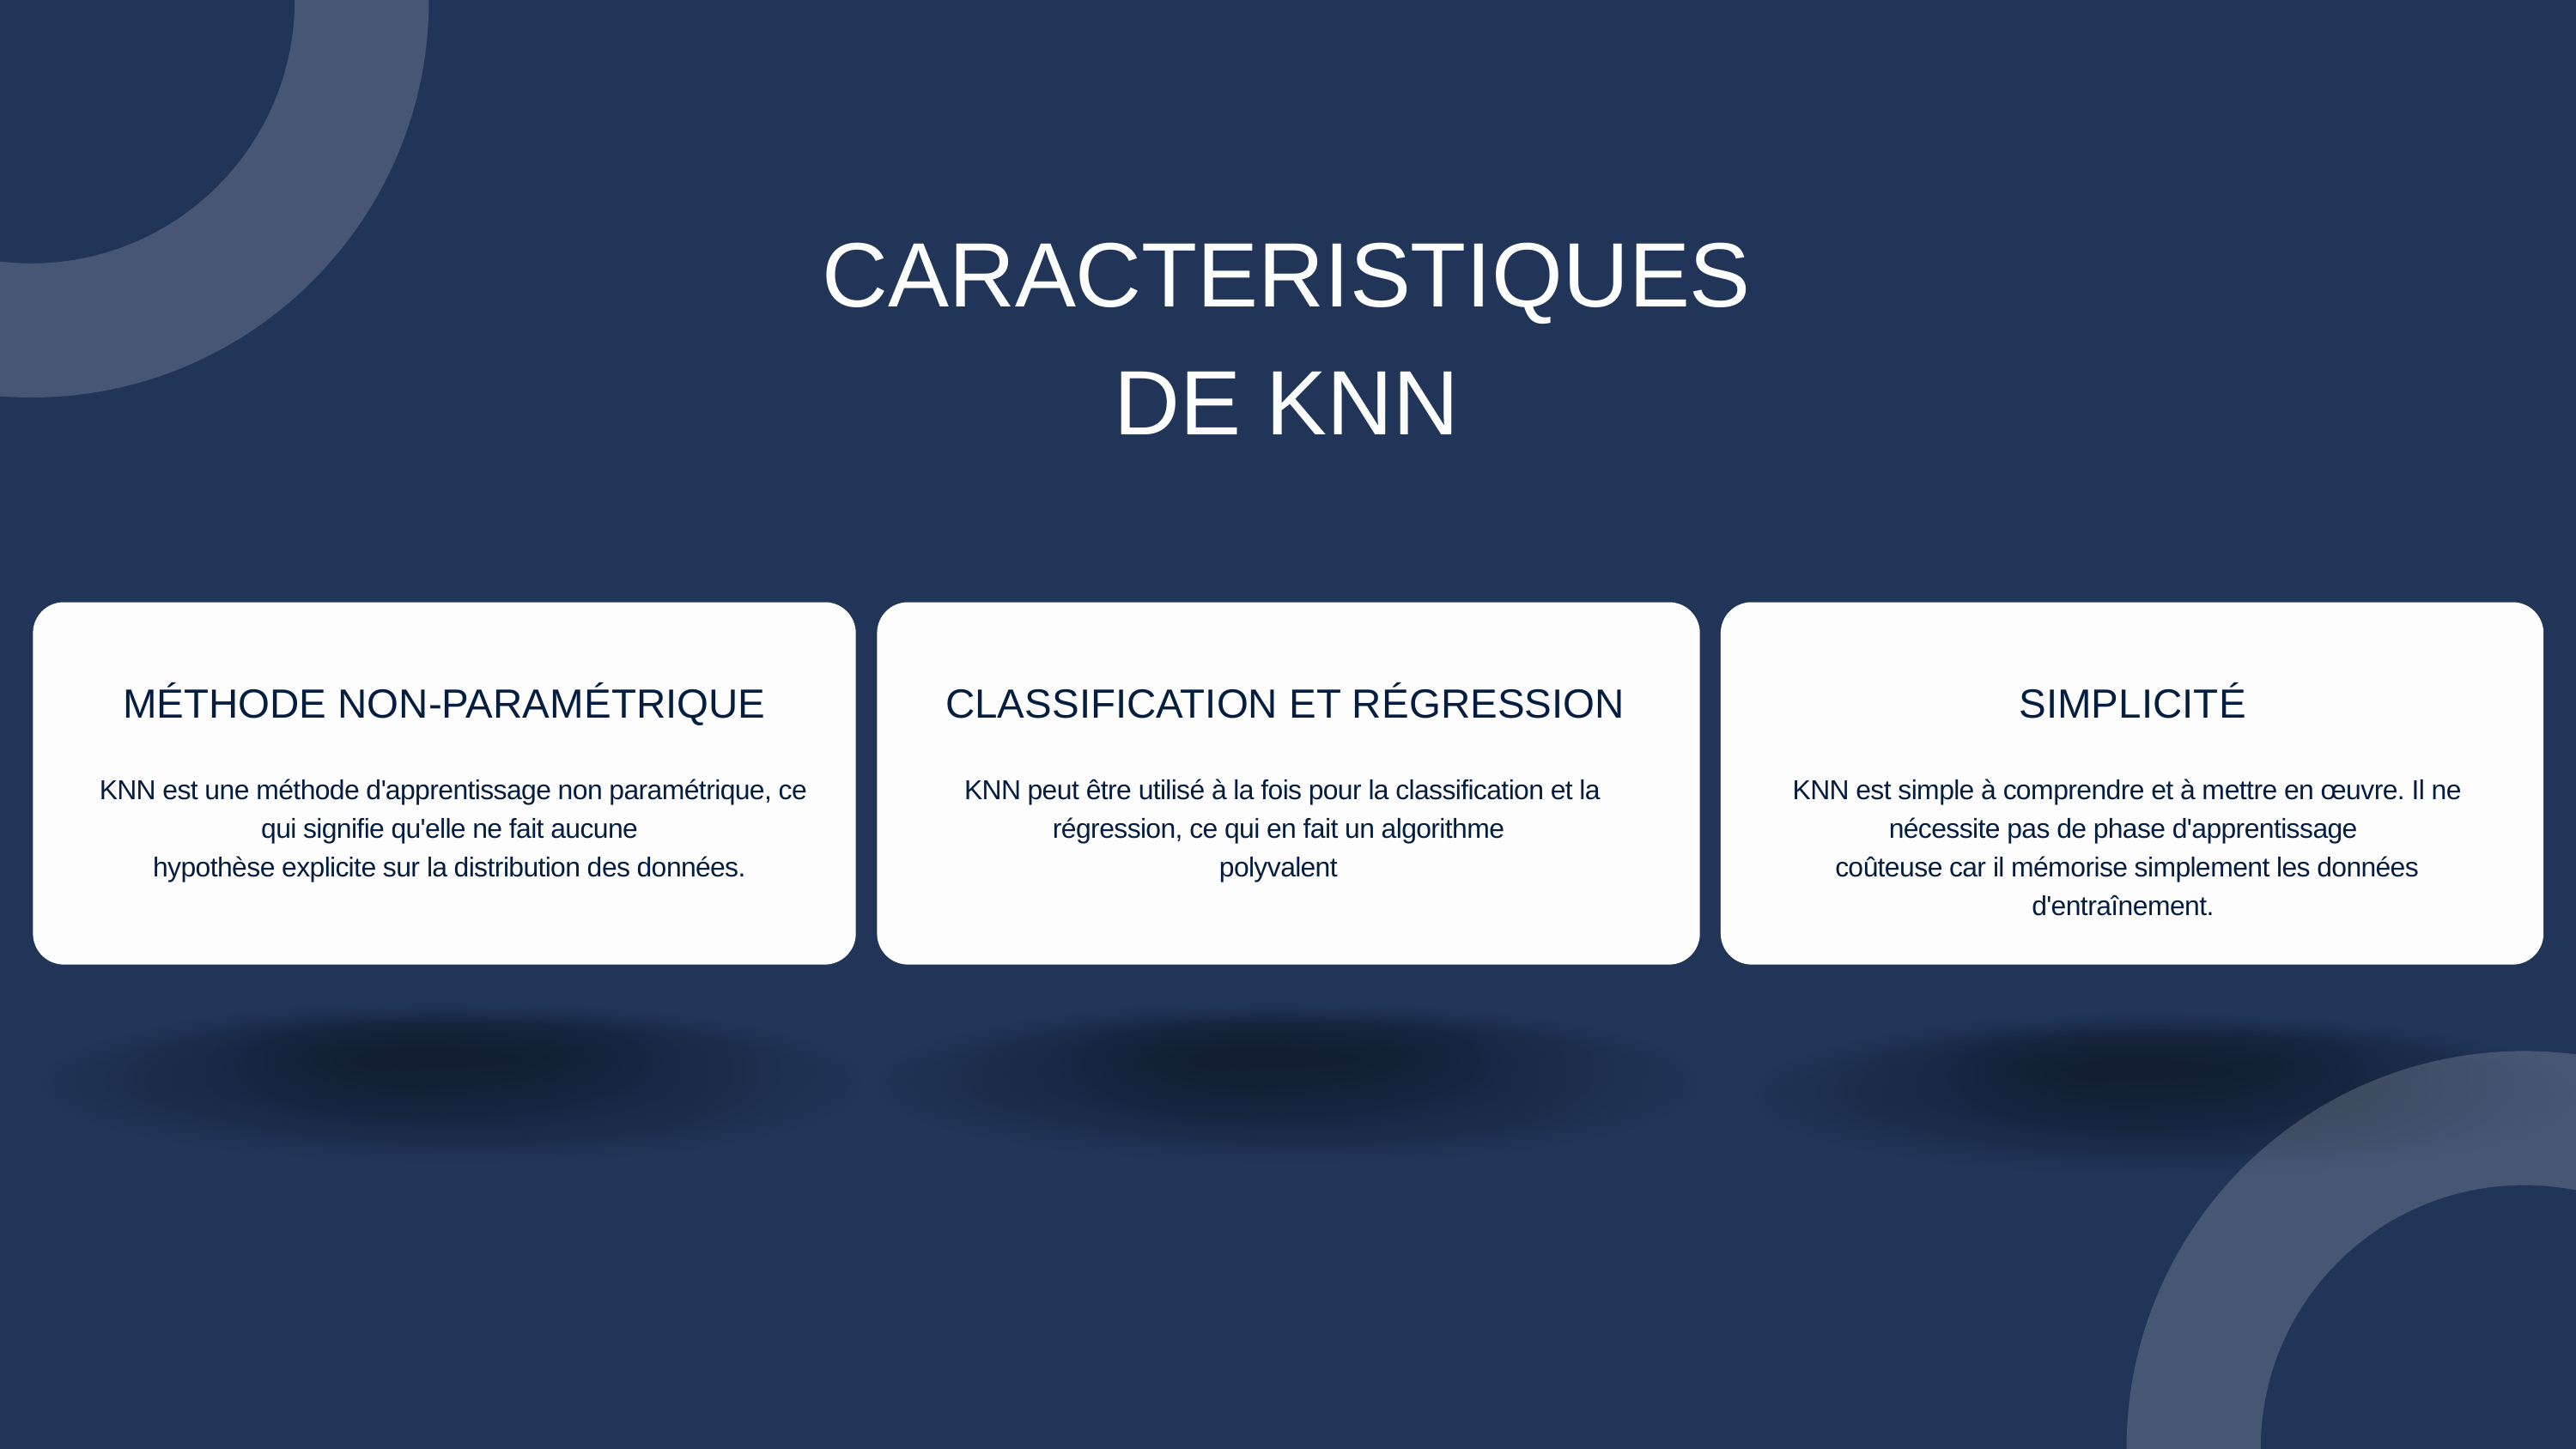

CARACTERISTIQUES
DE KNN

MÉTHODE NON-PARAMÉTRIQUE
CLASSIFICATION ET RÉGRESSION
SIMPLICITÉ
KNN est une méthode d'apprentissage non paramétrique, ce qui signifie qu'elle ne fait aucune
hypothèse explicite sur la distribution des données.

KNN peut être utilisé à la fois pour la classification et la régression, ce qui en fait un algorithme
polyvalent
KNN est simple à comprendre et à mettre en œuvre. Il ne nécessite pas de phase d'apprentissage
coûteuse car il mémorise simplement les données d'entraînement.